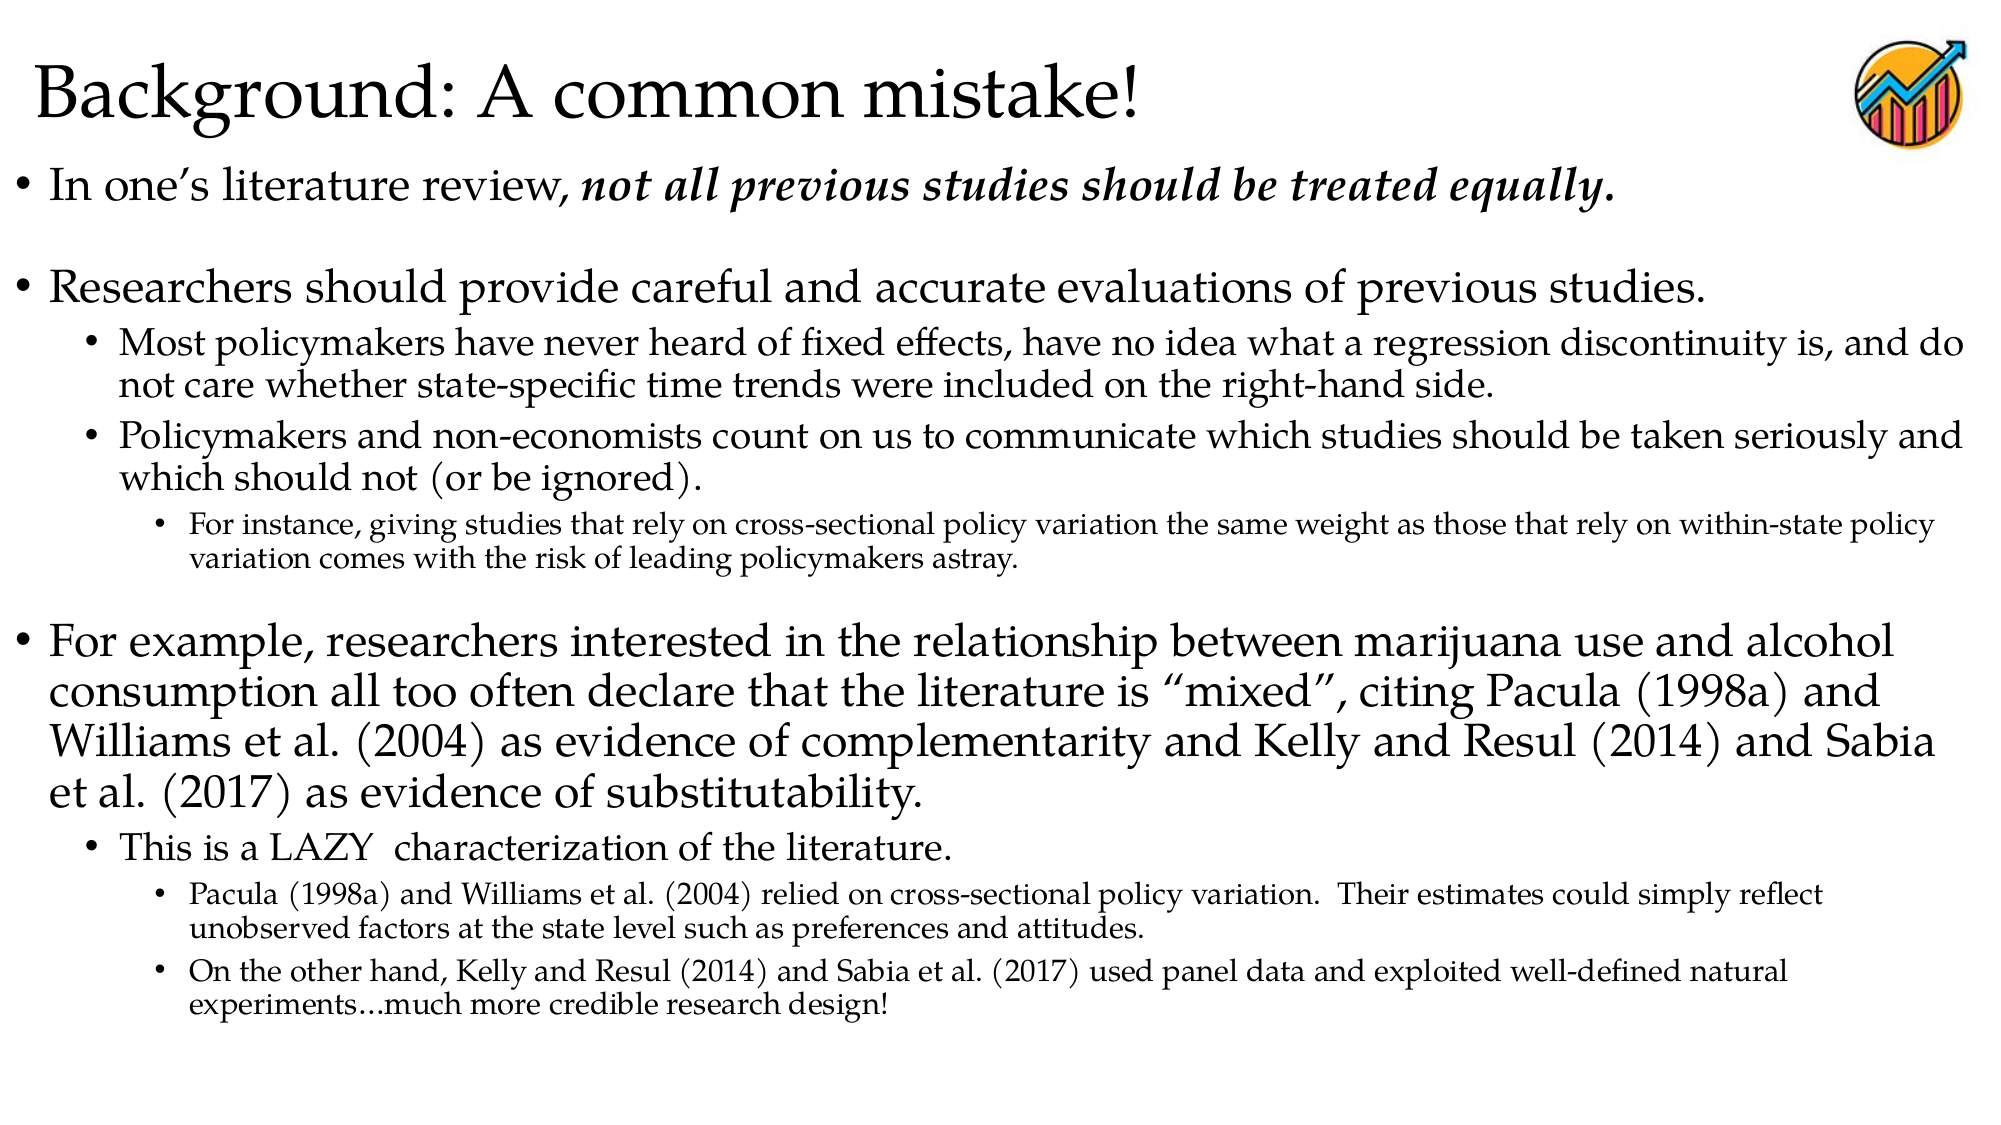

# Background: A common mistake!
In one’s literature review, not all previous studies should be treated equally.

Researchers should provide careful and accurate evaluations of previous studies.
Most policymakers have never heard of fixed effects, have no idea what a regression discontinuity is, and do not care whether state-specific time trends were included on the right-hand side.
Policymakers and non-economists count on us to communicate which studies should be taken seriously and which should not (or be ignored).
For instance, giving studies that rely on cross-sectional policy variation the same weight as those that rely on within-state policy variation comes with the risk of leading policymakers astray.

For example, researchers interested in the relationship between marijuana use and alcohol consumption all too often declare that the literature is “mixed”, citing Pacula (1998a) and Williams et al. (2004) as evidence of complementarity and Kelly and Resul (2014) and Sabia et al. (2017) as evidence of substitutability.
This is a LAZY  characterization of the literature.
Pacula (1998a) and Williams et al. (2004) relied on cross-sectional policy variation.  Their estimates could simply reflect unobserved factors at the state level such as preferences and attitudes.
On the other hand, Kelly and Resul (2014) and Sabia et al. (2017) used panel data and exploited well-defined natural experiments…much more credible research design!